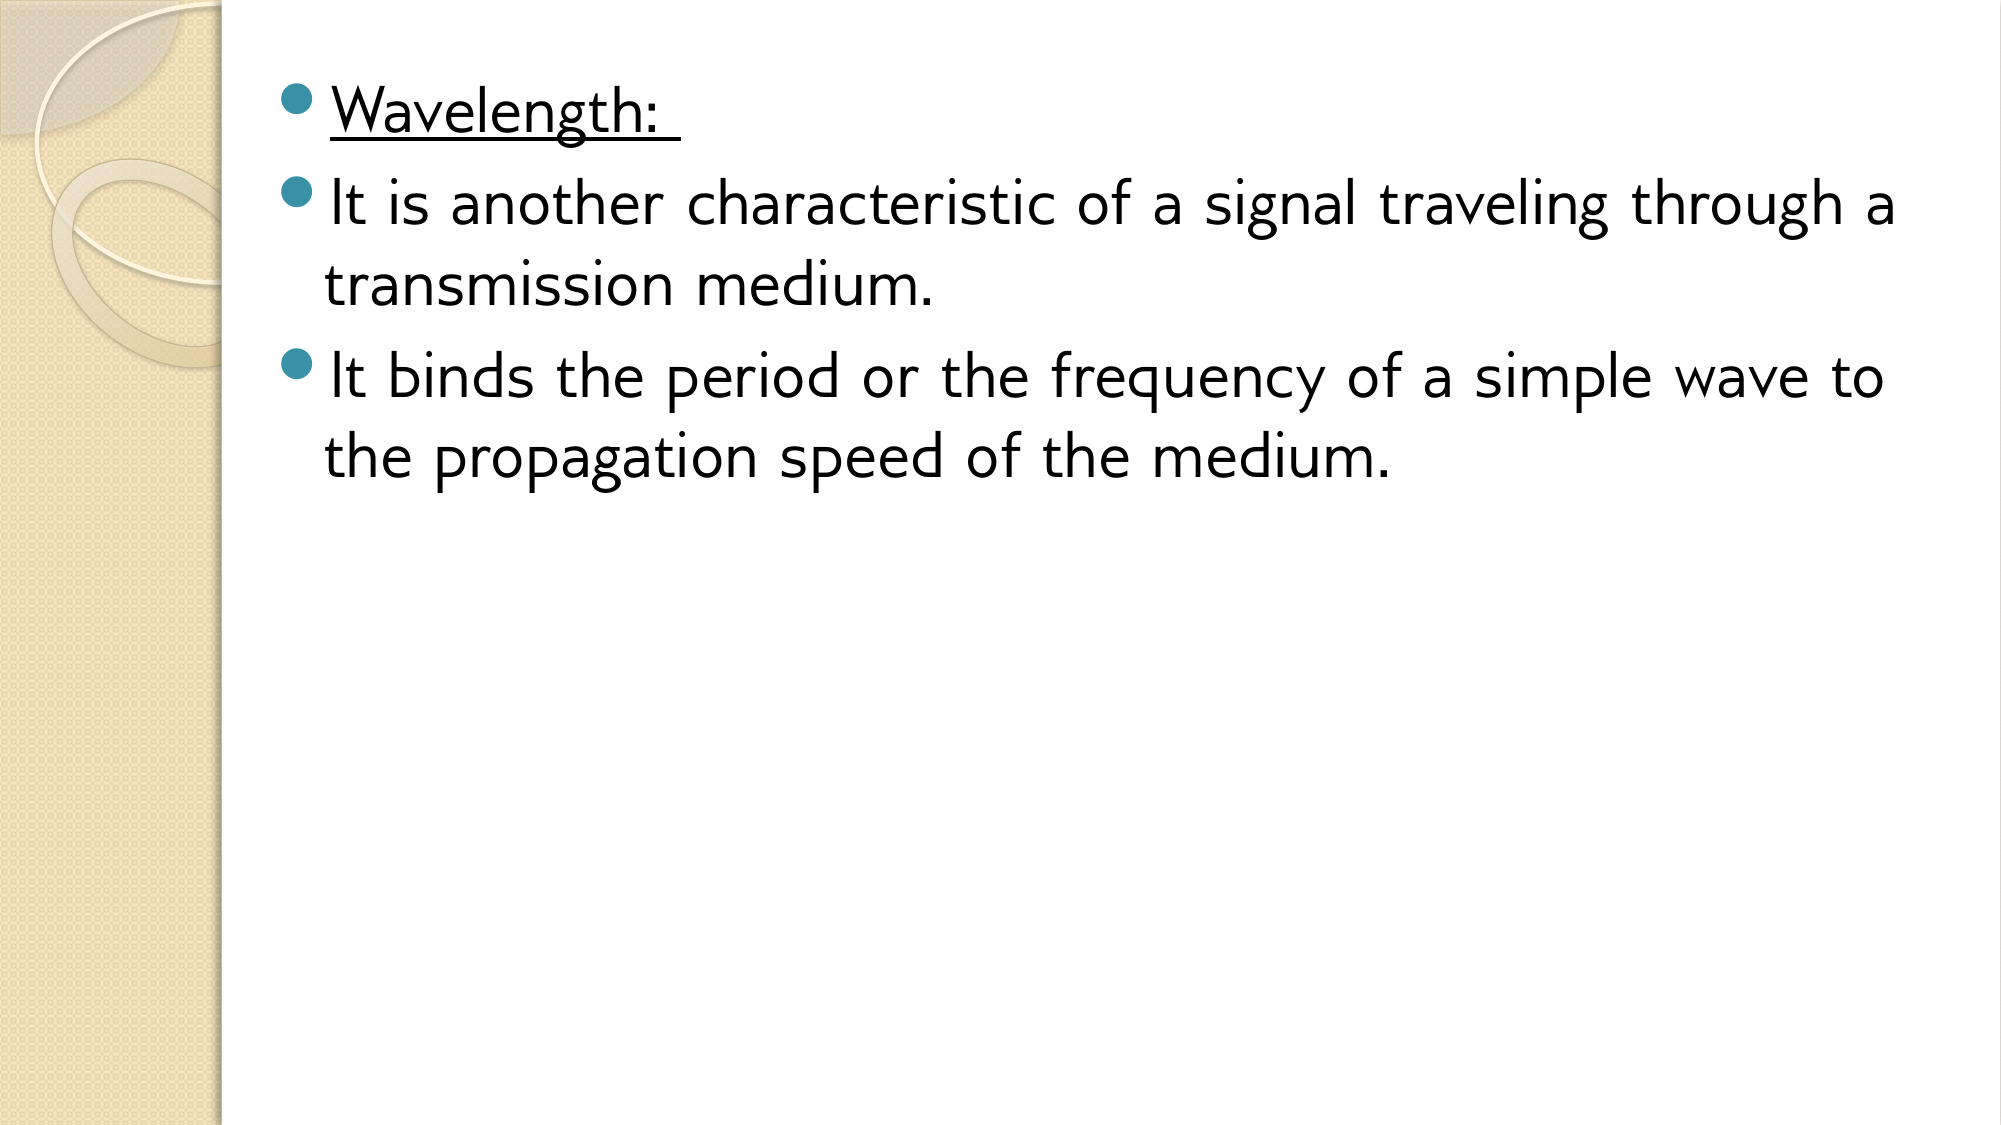

Wavelength:
It is another characteristic of a signal traveling through a transmission medium.
It binds the period or the frequency of a simple wave to the propagation speed of the medium.